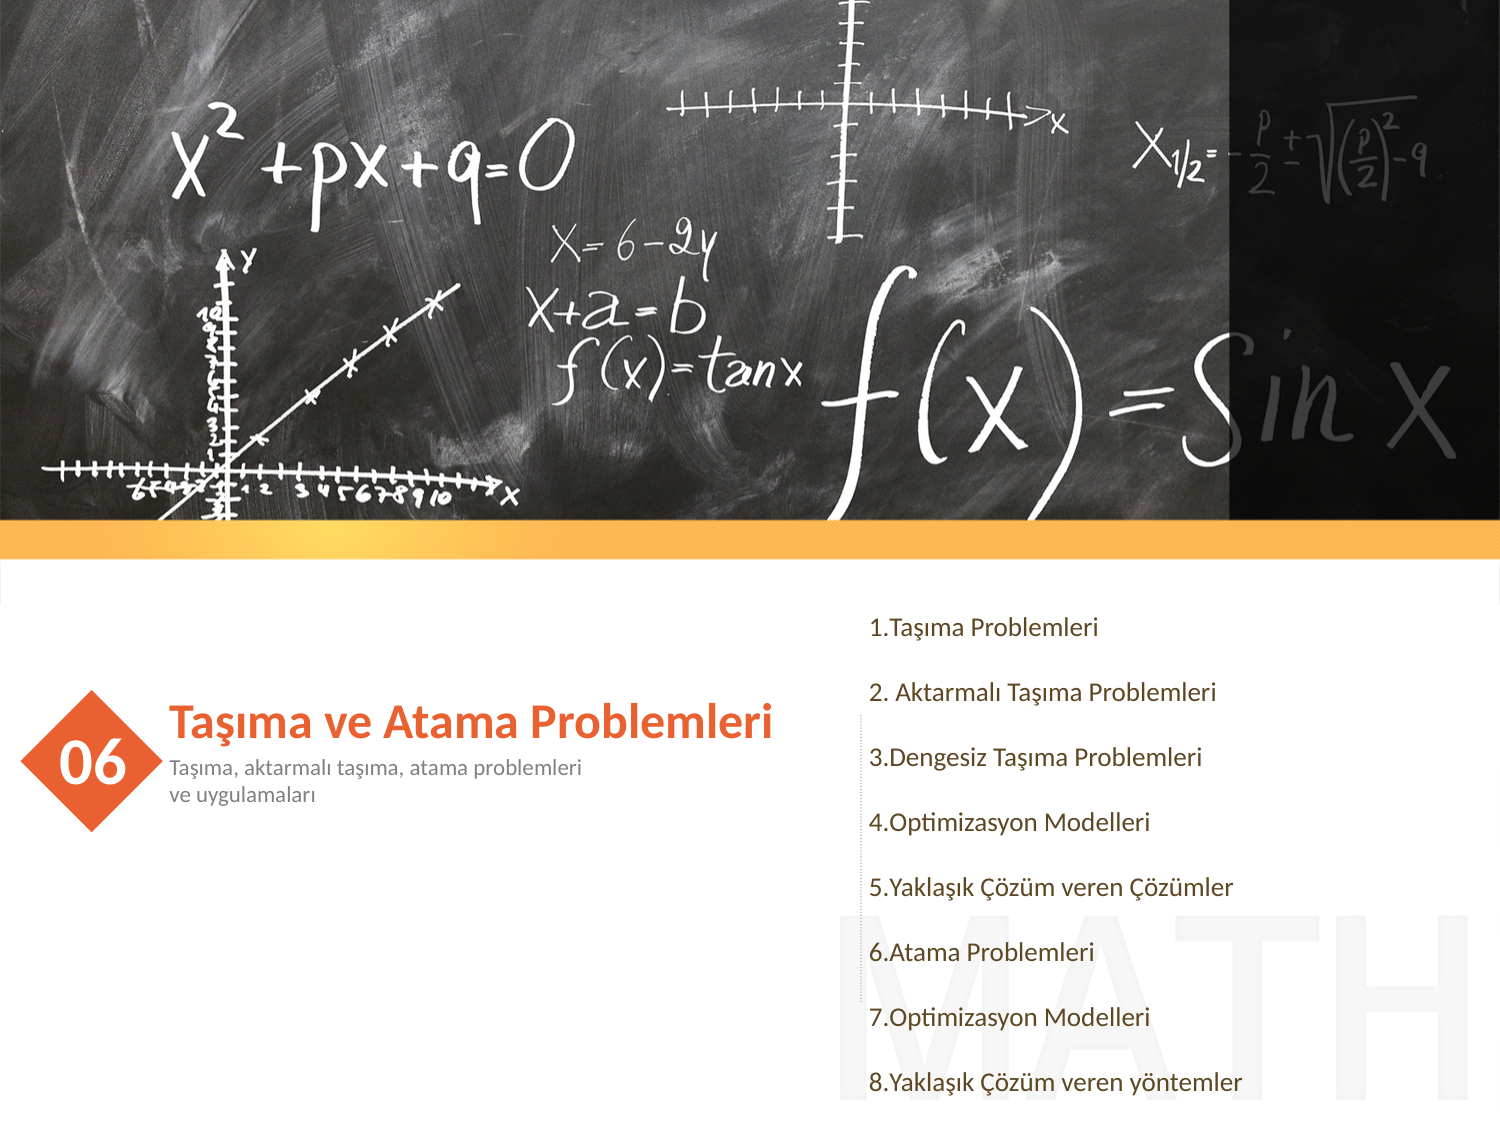

Taşıma Problemleri
 Aktarmalı Taşıma Problemleri
Dengesiz Taşıma Problemleri
Optimizasyon Modelleri
Yaklaşık Çözüm veren Çözümler
Atama Problemleri
Optimizasyon Modelleri
Yaklaşık Çözüm veren yöntemler
Taşıma ve Atama Problemleri
06
Taşıma, aktarmalı taşıma, atama problemleri ve uygulamaları